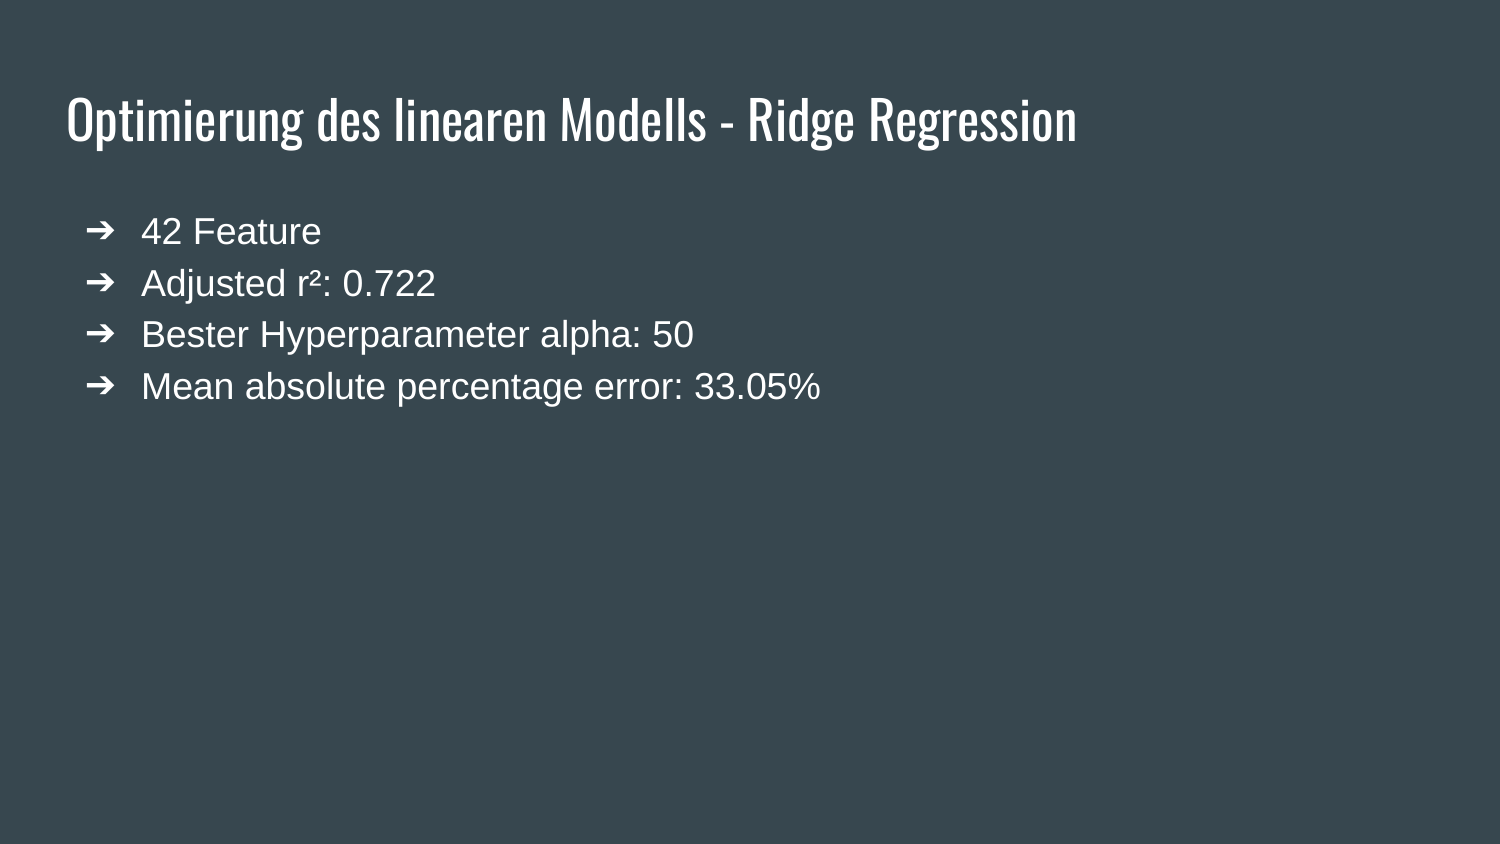

# Optimierung des linearen Modells - Ridge Regression
42 Feature
Adjusted r²: 0.722
Bester Hyperparameter alpha: 50
Mean absolute percentage error: 33.05%